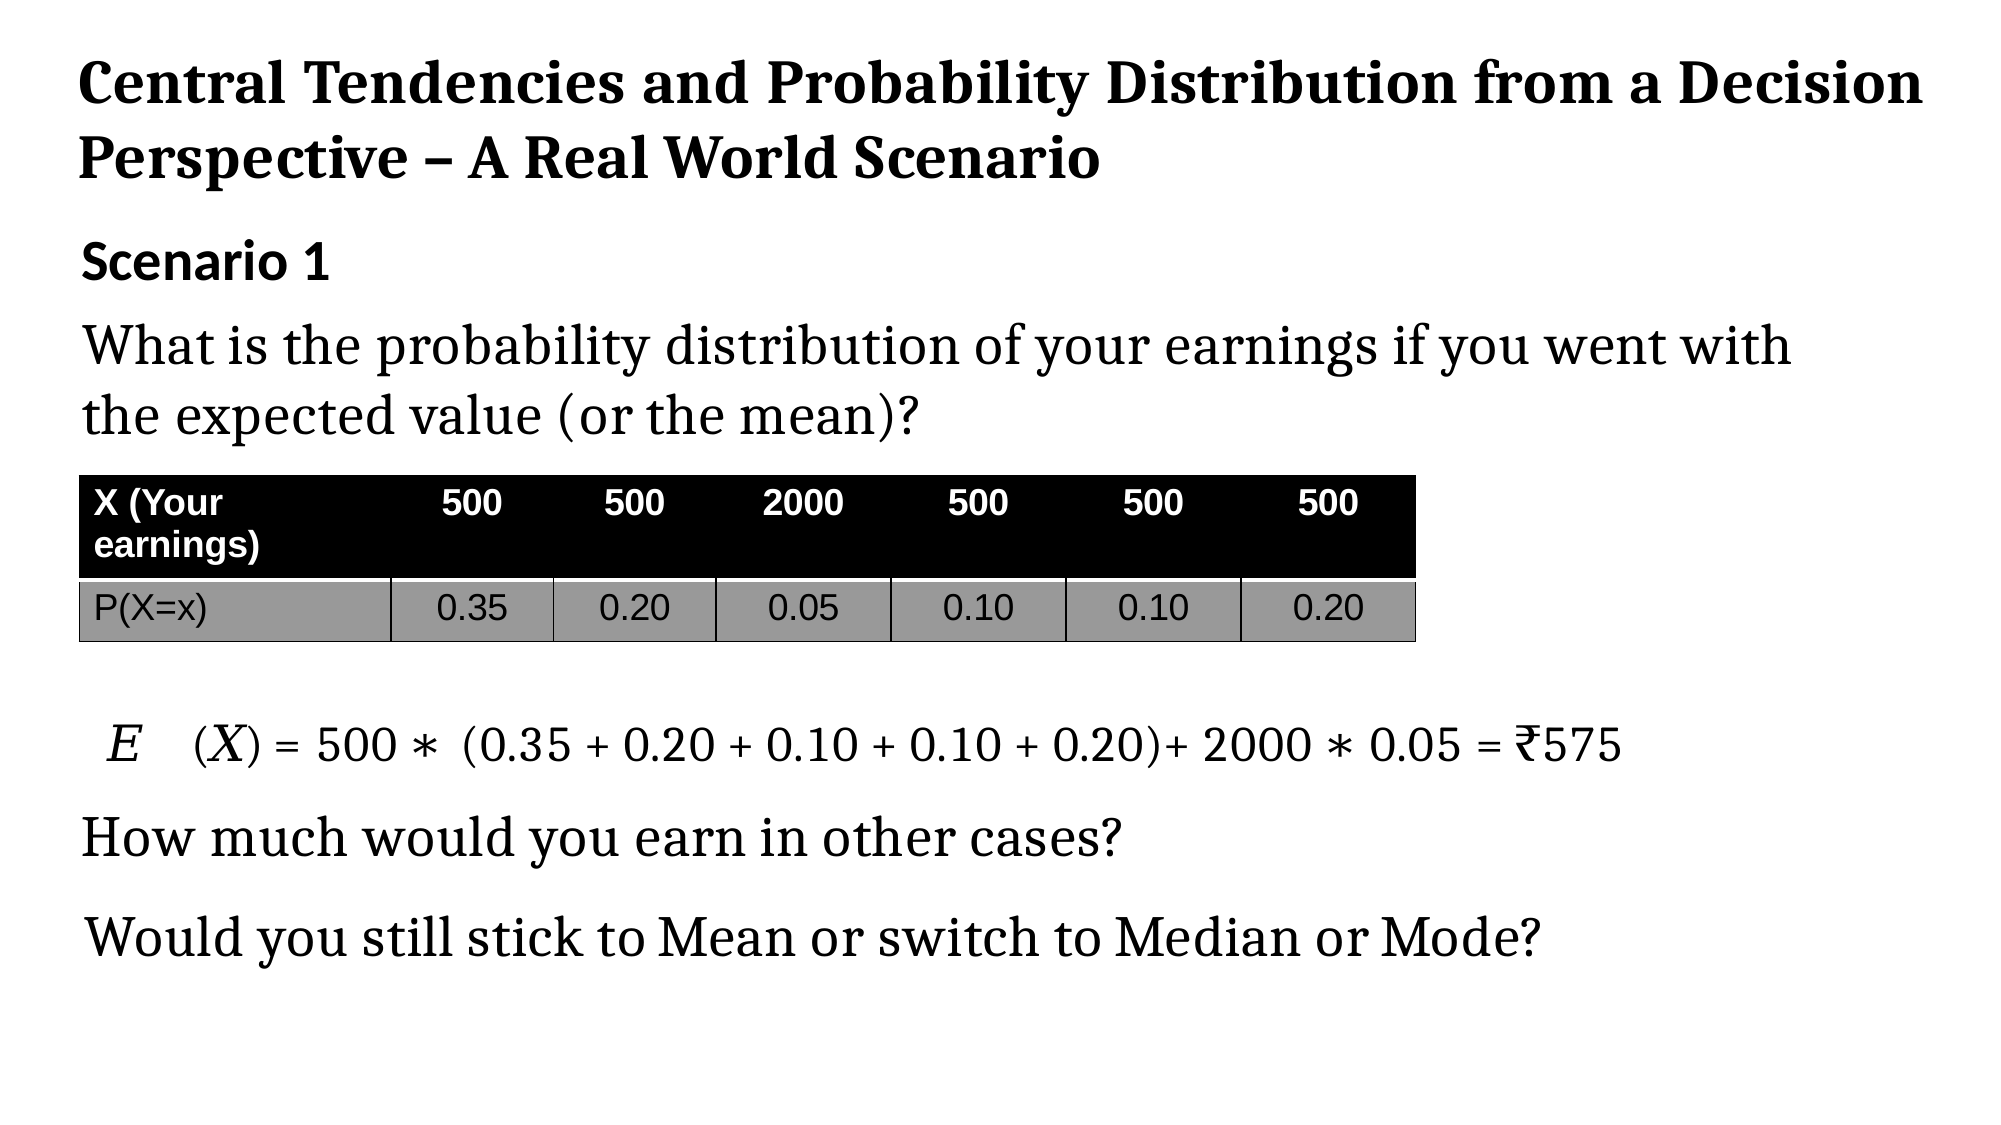

Central Tendencies and Probability Distribution from a Decision Perspective – A Real World Scenario
Scenario 1
What is the probability distribution of your earnings if you went with the expected value (or the mean)?
| X (Your earnings) | 500 | 500 | 2000 | 500 | 500 | 500 |
| --- | --- | --- | --- | --- | --- | --- |
| P(X=x) | 0.35 | 0.20 | 0.05 | 0.10 | 0.10 | 0.20 |
𝐸	(𝑋) = 500 ∗	(0.35 + 0.20 + 0.10 + 0.10 + 0.20)+ 2000 ∗ 0.05 = ₹575
How much would you earn in other cases?
Would you still stick to Mean or switch to Median or Mode?